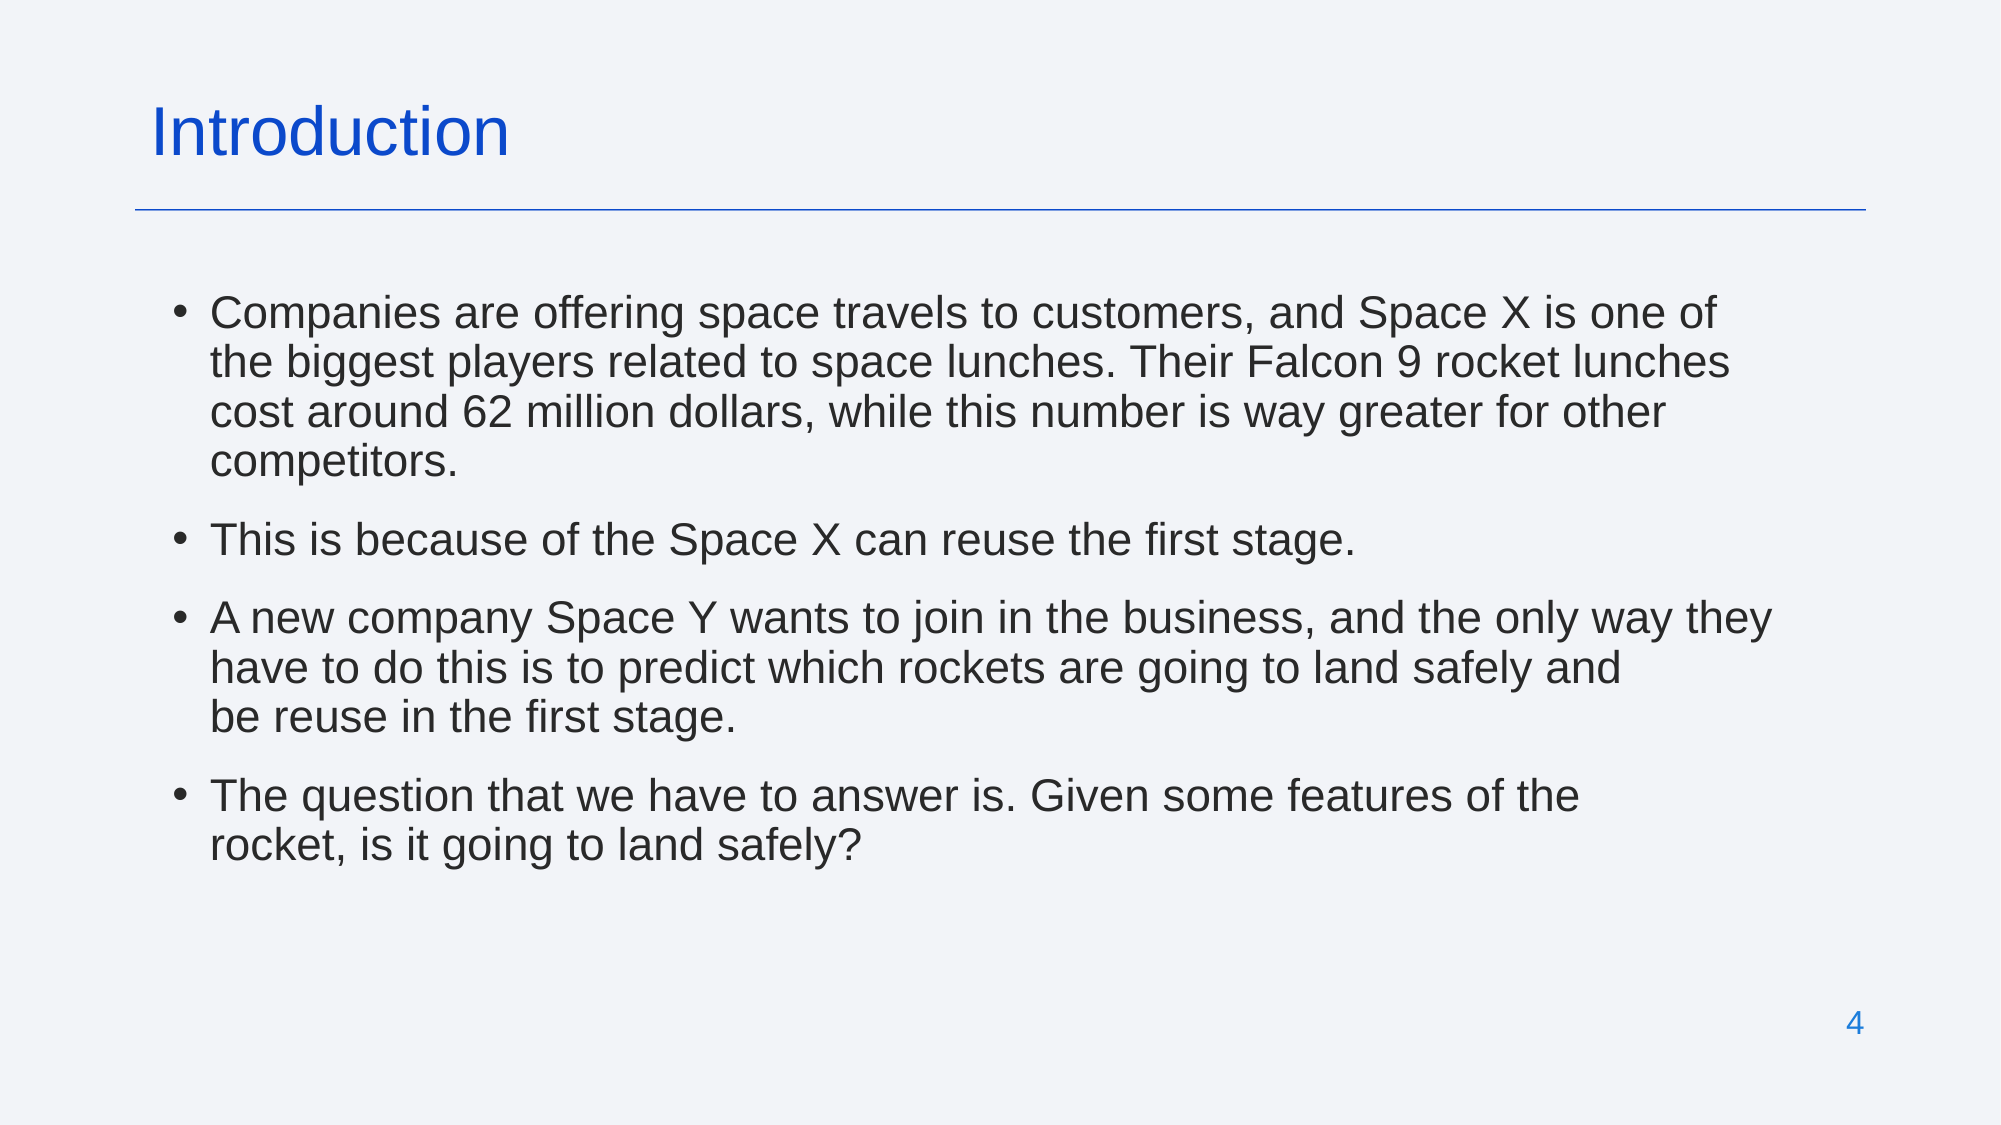

Introduction
Companies are offering space travels to customers, and Space X is one of the biggest players related to space lunches. Their Falcon 9 rocket lunches cost around 62 million dollars, while this number is way greater for other competitors.
This is because of the Space X can reuse the first stage.
A new company Space Y wants to join in the business, and the only way they have to do this is to predict which rockets are going to land safely and be reuse in the first stage.
The question that we have to answer is. Given some features of the rocket, is it going to land safely?

4